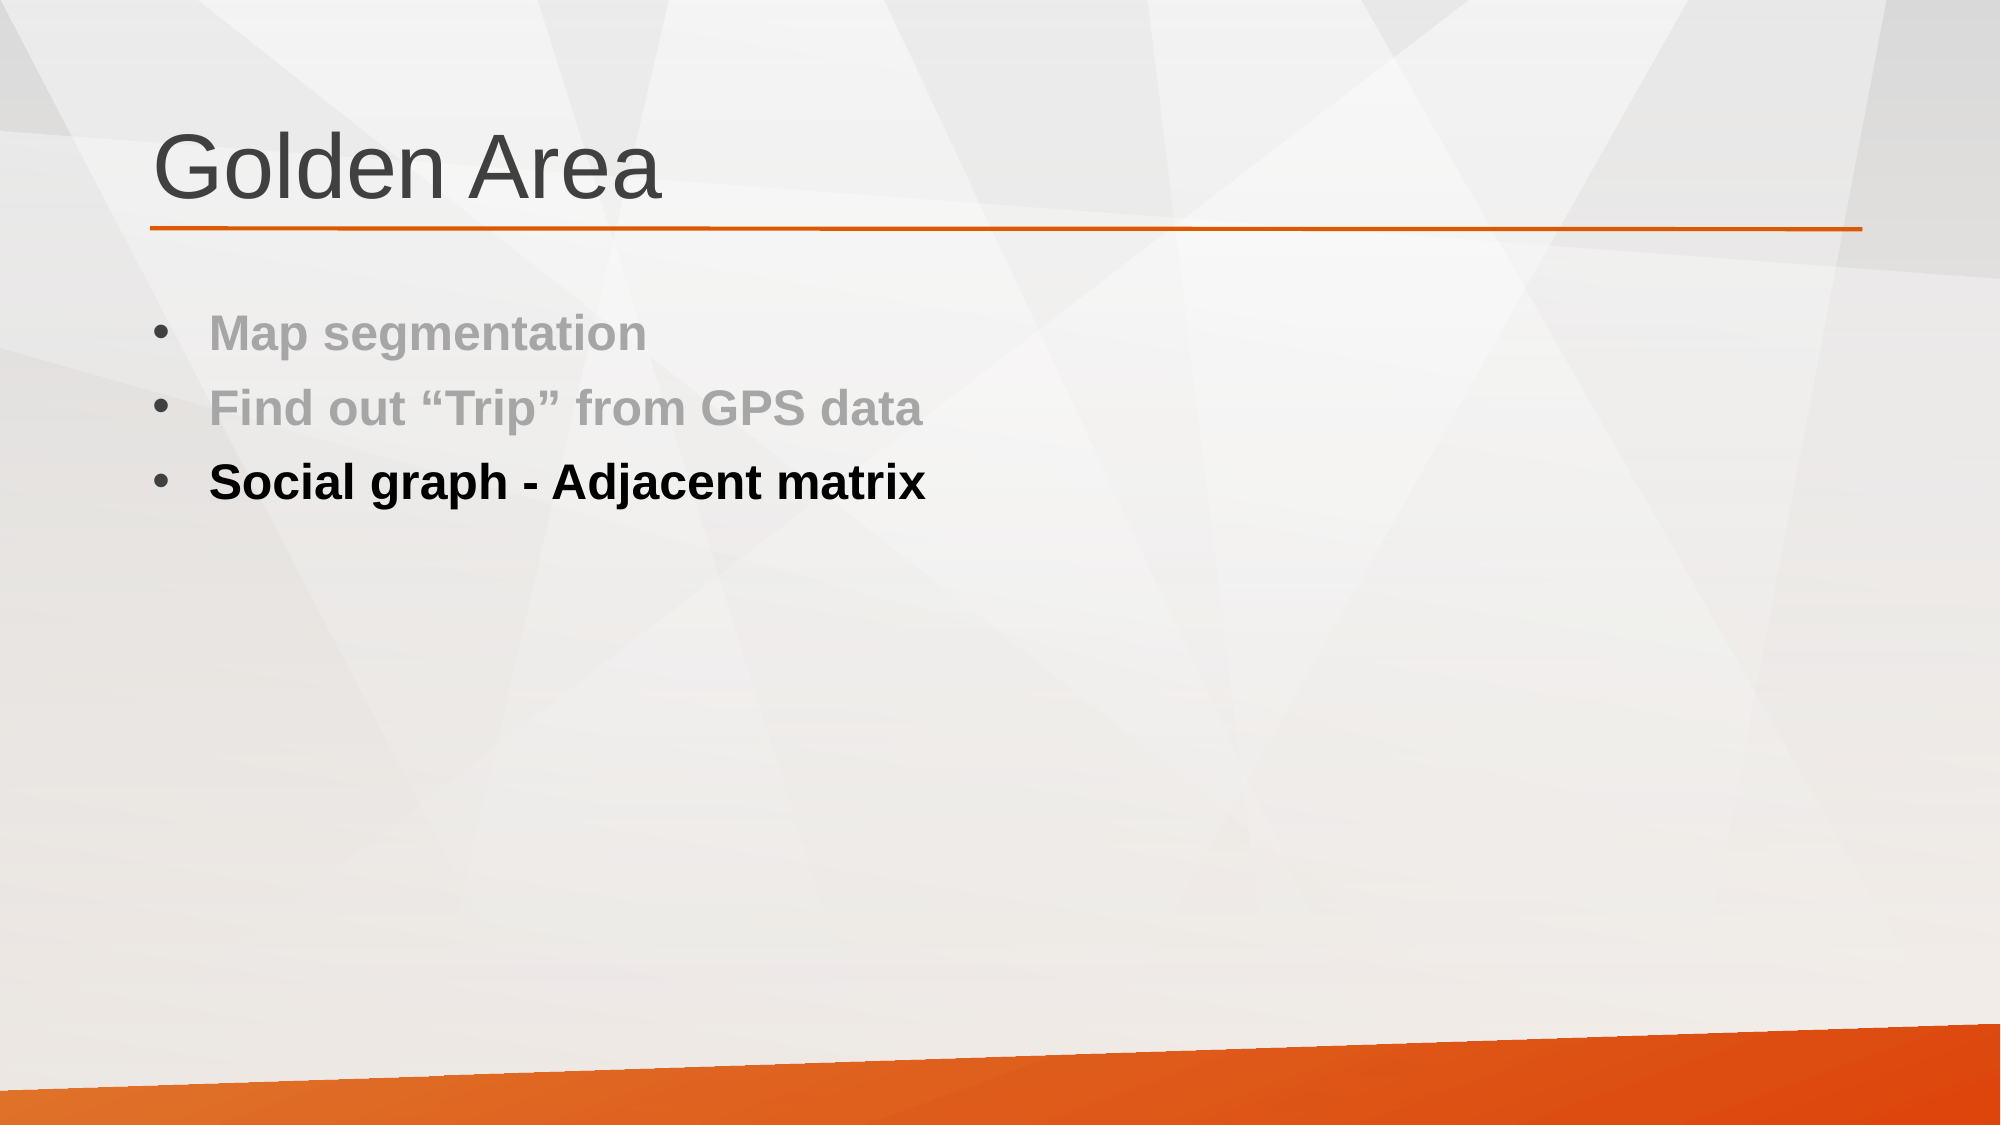

# Golden Area
Map segmentation
Find out “Trip” from GPS data
Social graph - Adjacent matrix